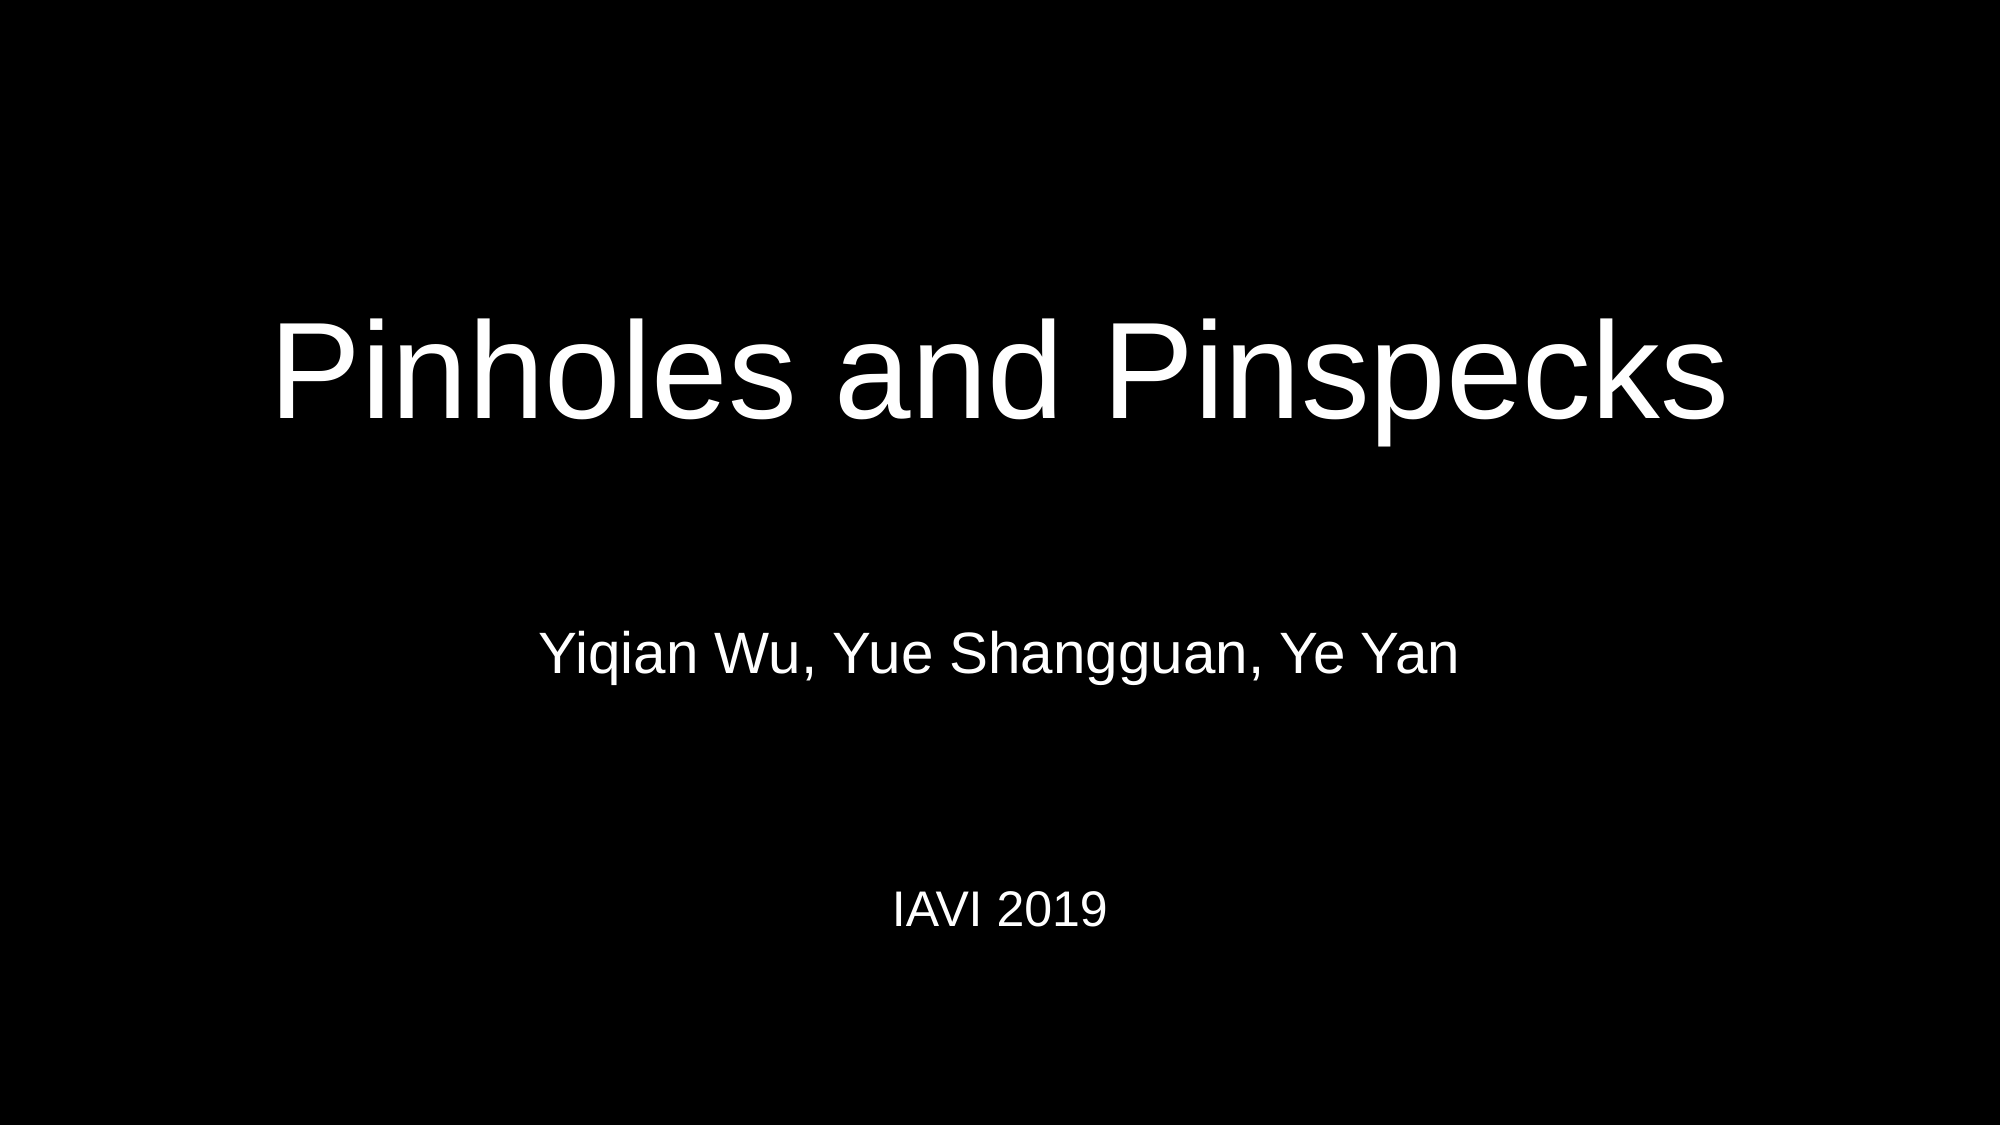

# Pinholes and Pinspecks
Yiqian Wu, Yue Shangguan, Ye Yan

IAVI 2019